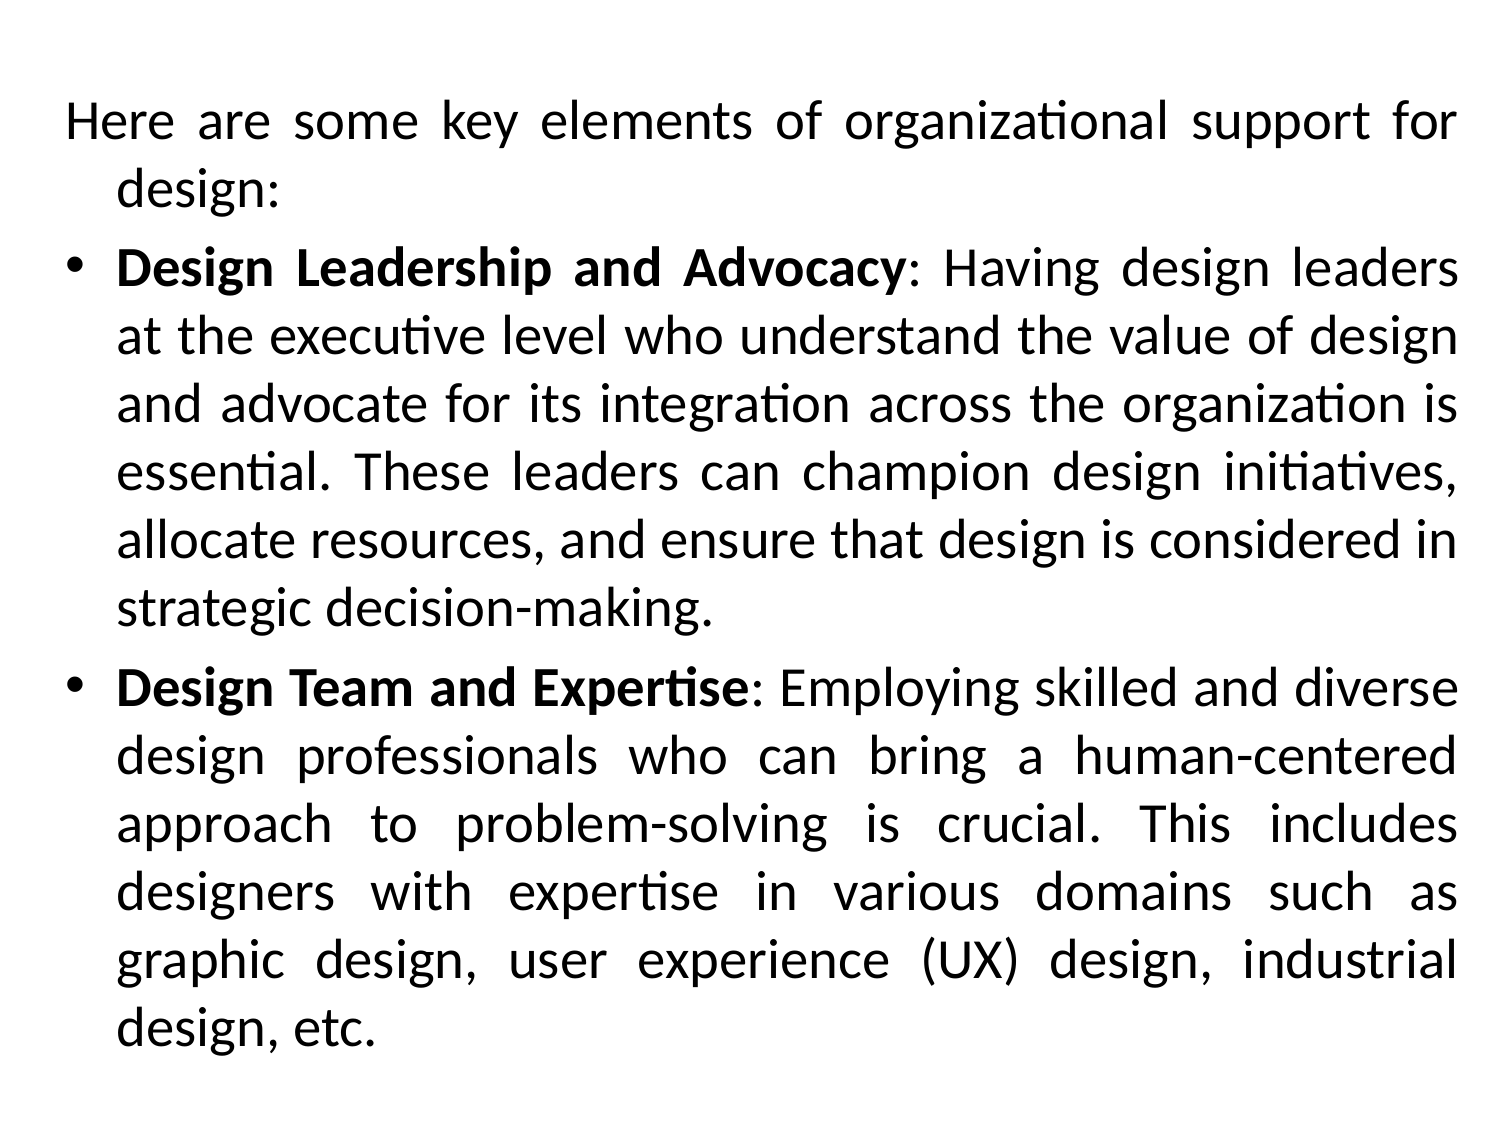

Here are some key elements of organizational support for design:
Design Leadership and Advocacy: Having design leaders at the executive level who understand the value of design and advocate for its integration across the organization is essential. These leaders can champion design initiatives, allocate resources, and ensure that design is considered in strategic decision-making.
Design Team and Expertise: Employing skilled and diverse design professionals who can bring a human-centered approach to problem-solving is crucial. This includes designers with expertise in various domains such as graphic design, user experience (UX) design, industrial design, etc.